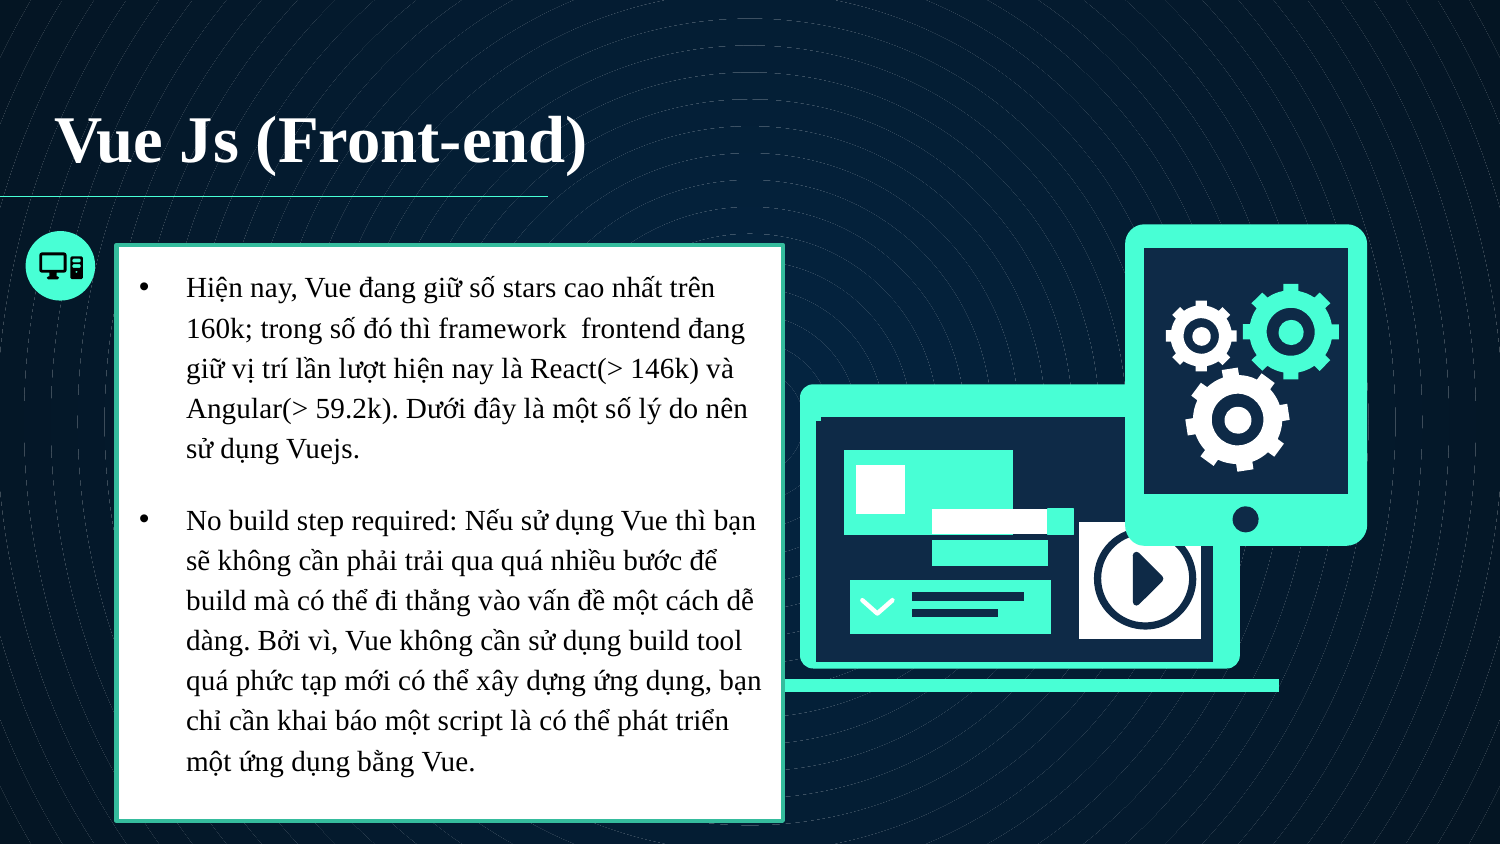

Vue Js (Front-end)

Hiện nay, Vue đang giữ số stars cao nhất trên 160k; trong số đó thì framework  frontend đang giữ vị trí lần lượt hiện nay là React(> 146k) và Angular(> 59.2k). Dưới đây là một số lý do nên sử dụng Vuejs.
No build step required: Nếu sử dụng Vue thì bạn sẽ không cần phải trải qua quá nhiều bước để build mà có thể đi thẳng vào vấn đề một cách dễ dàng. Bởi vì, Vue không cần sử dụng build tool quá phức tạp mới có thể xây dựng ứng dụng, bạn chỉ cần khai báo một script là có thể phát triển một ứng dụng bằng Vue.